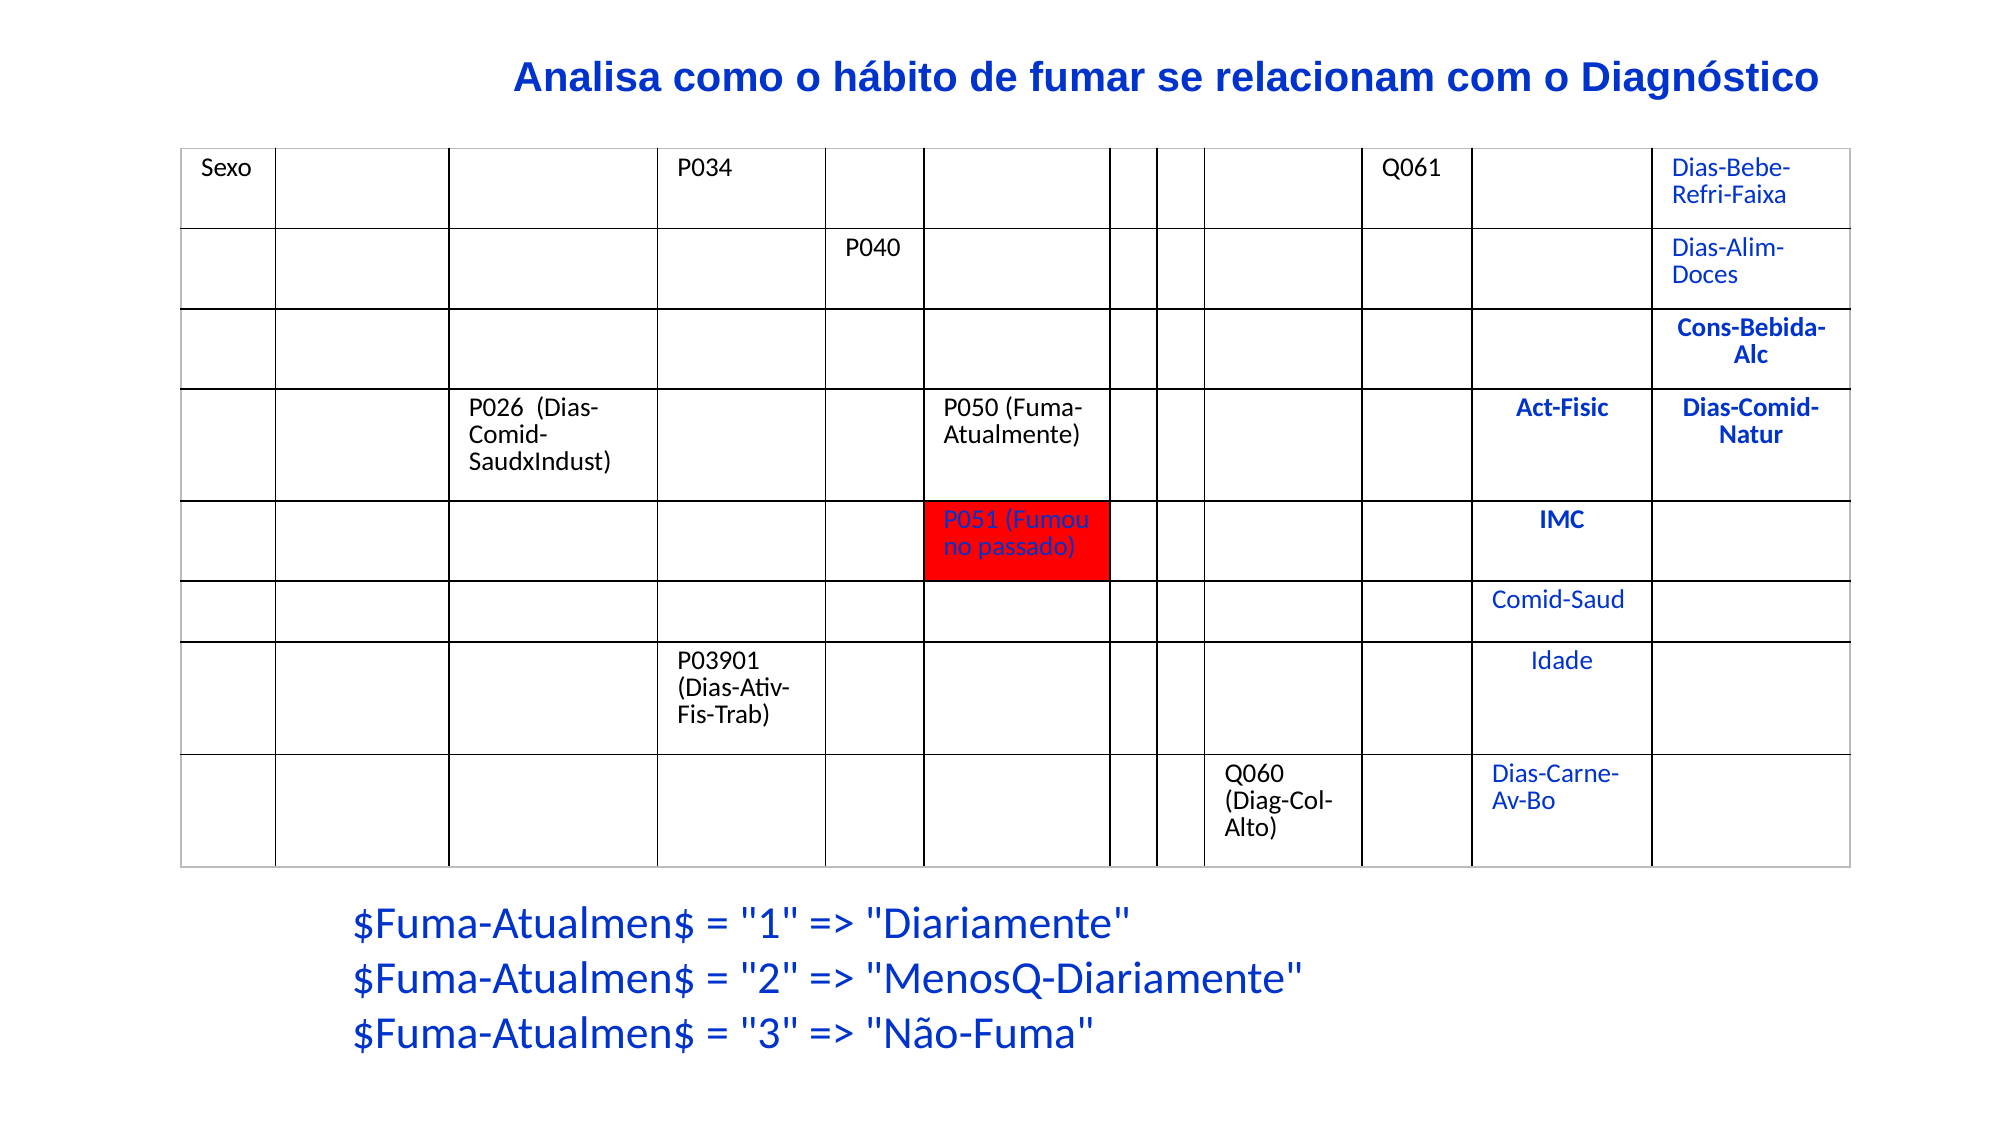

Analisa como o hábito de fumar se relacionam com o Diagnóstico
| Sexo |  |  | P034 |  |  |  |  |  | Q061 |  | Dias-Bebe-Refri-Faixa |
| --- | --- | --- | --- | --- | --- | --- | --- | --- | --- | --- | --- |
|  |  |  |  | P040 |  |  |  |  |  |  | Dias-Alim-Doces |
|  |  |  |  |  |  |  |  |  |  |  | Cons-Bebida-Alc |
|  |  | P026 (Dias-Comid-SaudxIndust) |  |  | P050 (Fuma-Atualmente) |  |  |  |  | Act-Fisic | Dias-Comid-Natur |
|  |  |  |  |  | P051 (Fumou no passado) |  |  |  |  | IMC |  |
|  |  |  |  |  |  |  |  |  |  | Comid-Saud |  |
|  |  |  | P03901 (Dias-Ativ-Fis-Trab) |  |  |  |  |  |  | Idade |  |
|  |  |  |  |  |  |  |  | Q060 (Diag-Col-Alto) |  | Dias-Carne-Av-Bo |  |
$Fuma-Atualmen$ = "1" => "Diariamente"
$Fuma-Atualmen$ = "2" => "MenosQ-Diariamente"
$Fuma-Atualmen$ = "3" => "Não-Fuma"